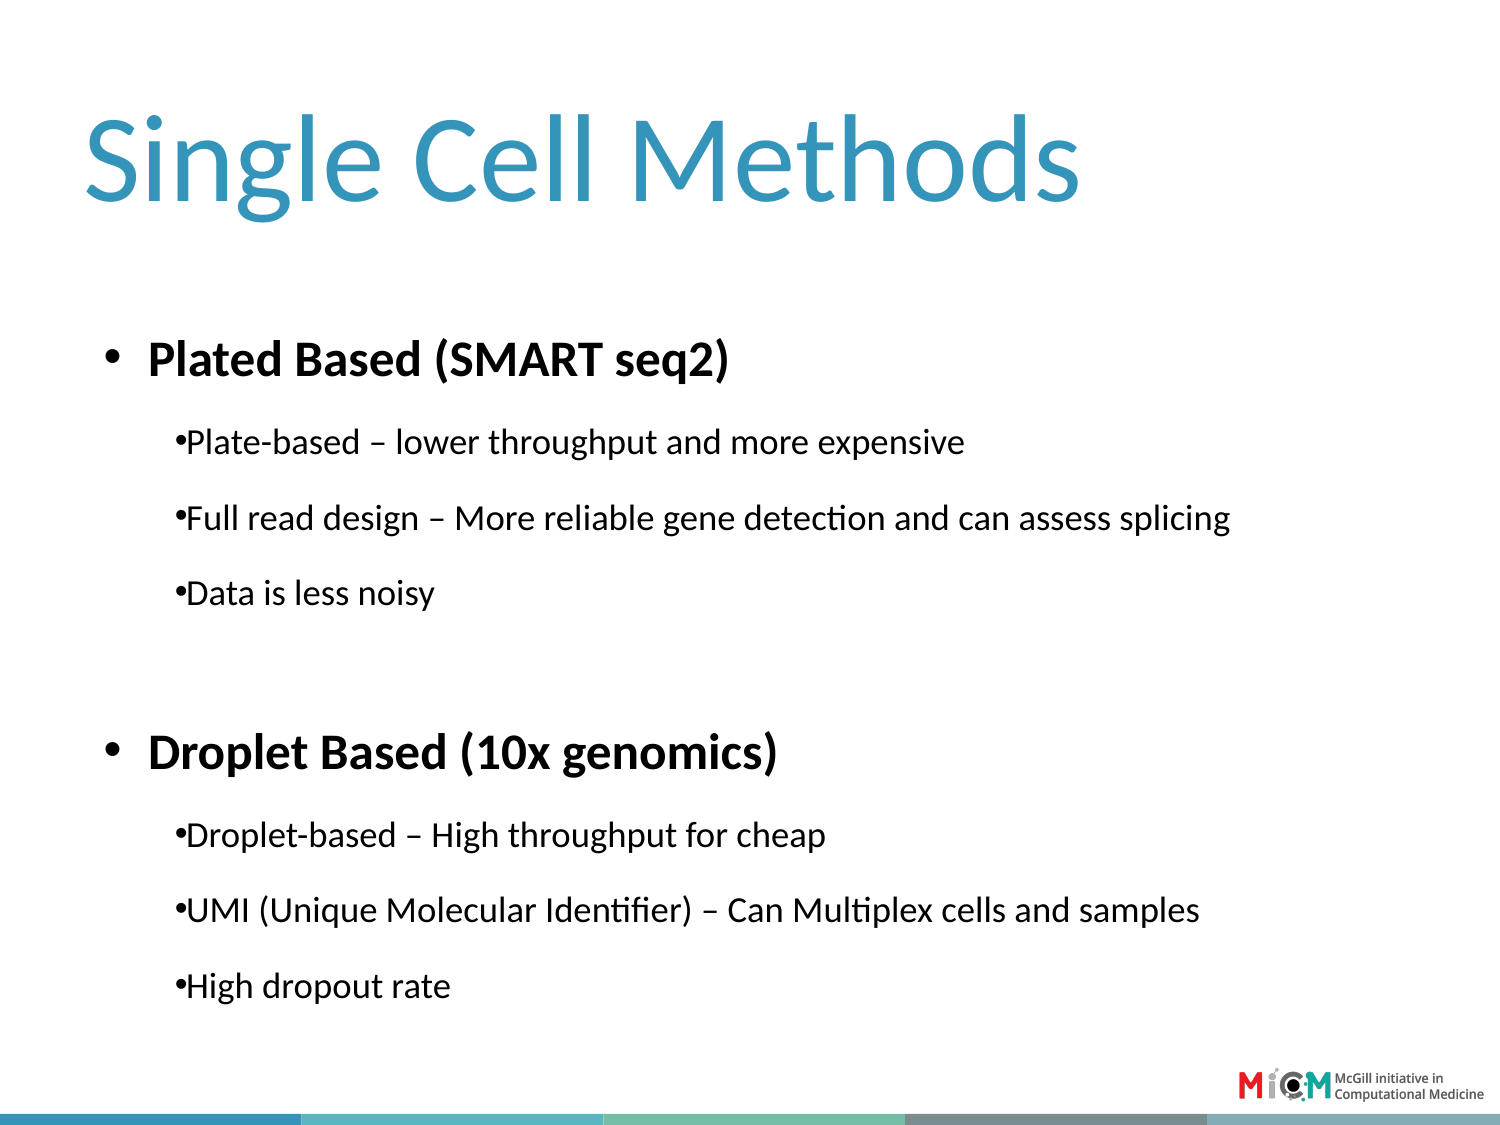

# Single Cell Methods
Plated Based (SMART seq2)
Plate-based – lower throughput and more expensive
Full read design – More reliable gene detection and can assess splicing
Data is less noisy

Droplet Based (10x genomics)
Droplet-based – High throughput for cheap
UMI (Unique Molecular Identifier) – Can Multiplex cells and samples
High dropout rate